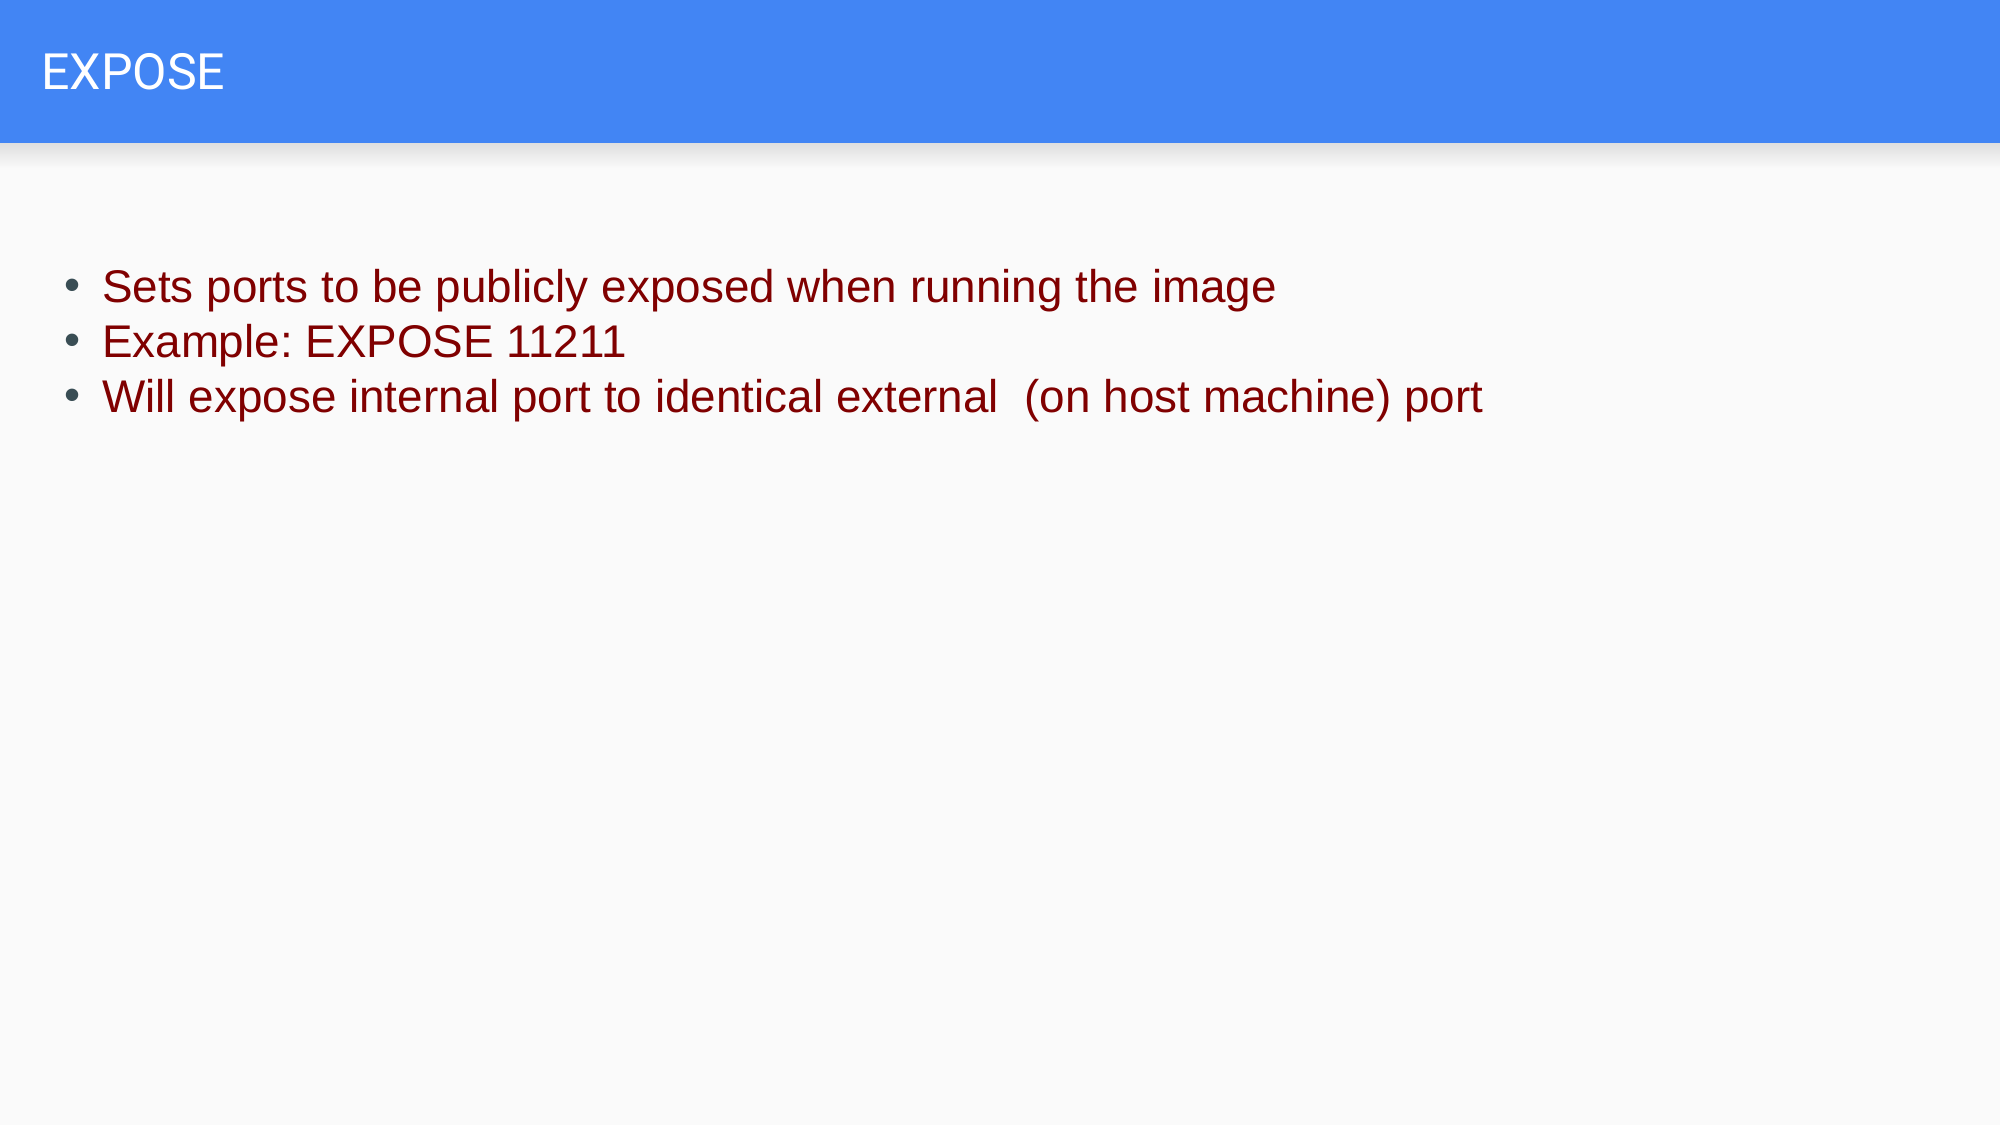

# EXPOSE
Sets ports to be publicly exposed when running the image
Example: EXPOSE 11211
Will expose internal port to identical external  (on host machine) port